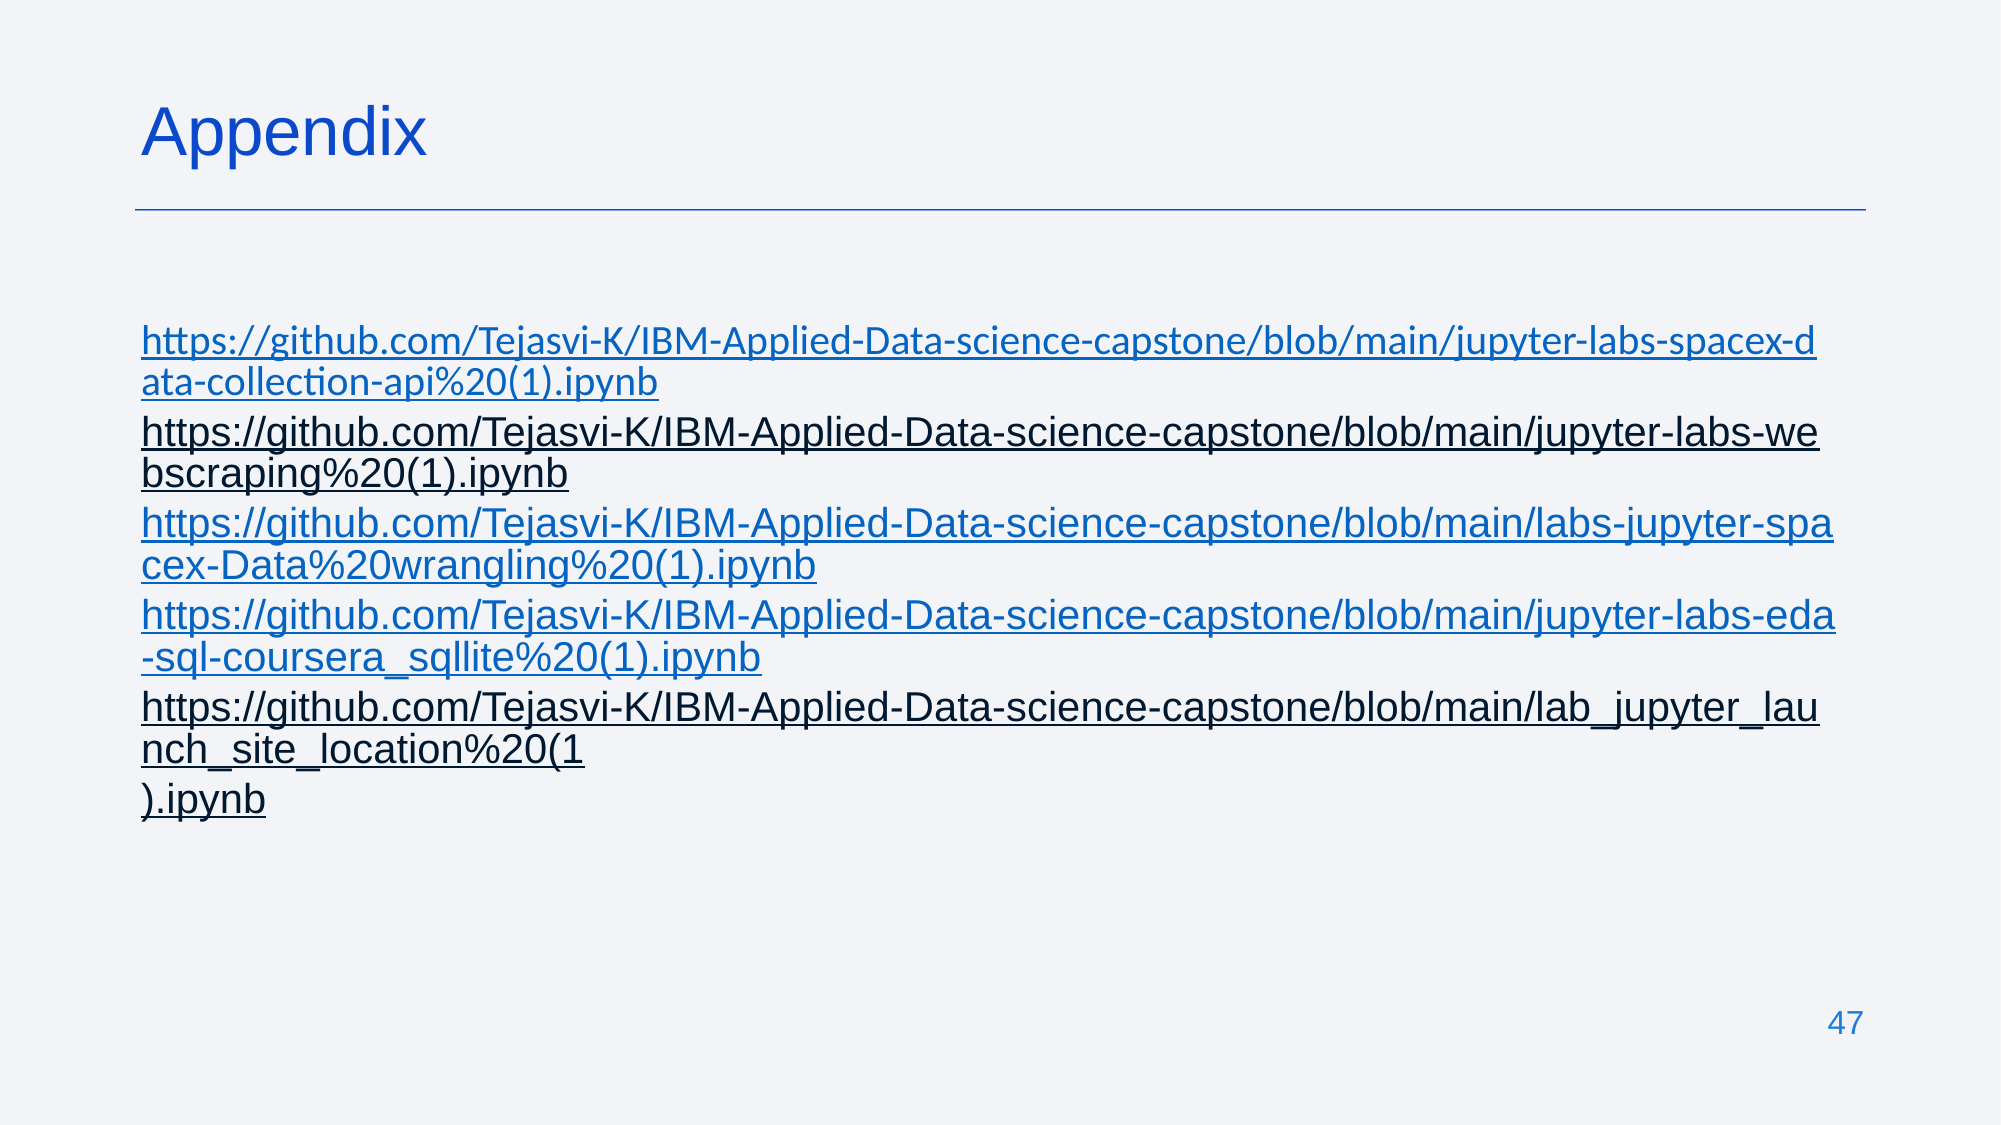

Appendix
https://github.com/Tejasvi-K/IBM-Applied-Data-science-capstone/blob/main/jupyter-labs-spacex-data-collection-api%20(1).ipynb
https://github.com/Tejasvi-K/IBM-Applied-Data-science-capstone/blob/main/jupyter-labs-webscraping%20(1).ipynb
https://github.com/Tejasvi-K/IBM-Applied-Data-science-capstone/blob/main/labs-jupyter-spacex-Data%20wrangling%20(1).ipynb
https://github.com/Tejasvi-K/IBM-Applied-Data-science-capstone/blob/main/jupyter-labs-eda-sql-coursera_sqllite%20(1).ipynb
https://github.com/Tejasvi-K/IBM-Applied-Data-science-capstone/blob/main/lab_jupyter_launch_site_location%20(1).ipynb

47